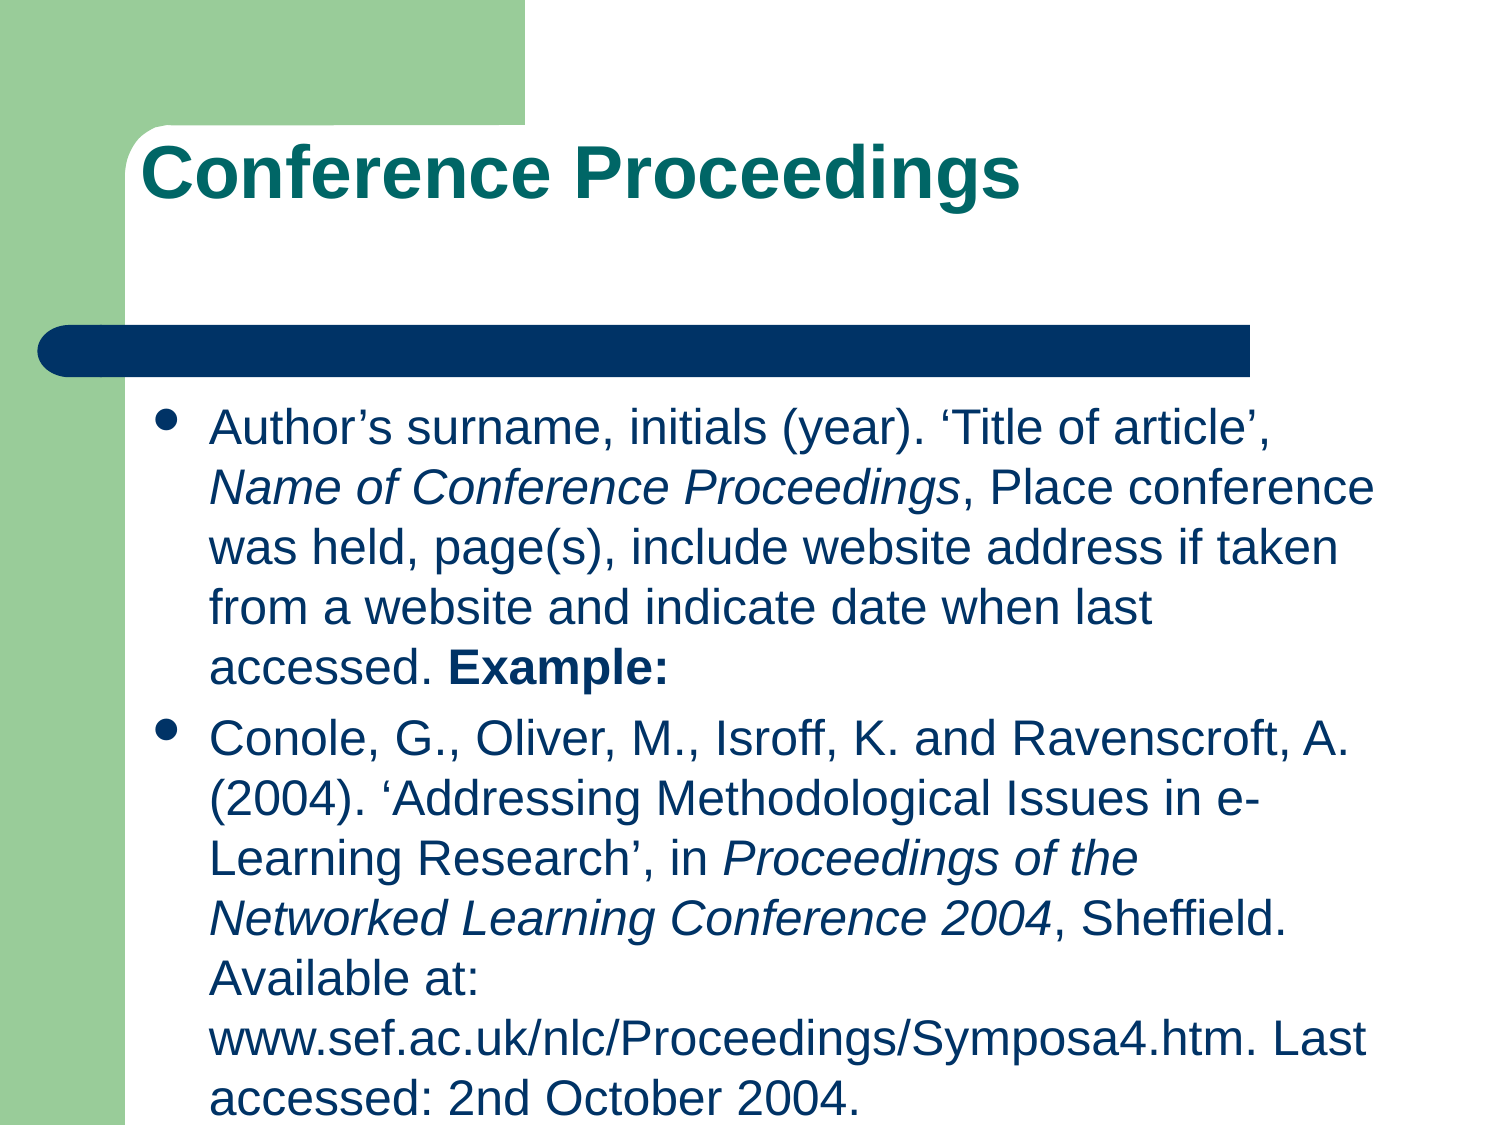

# Conference Proceedings
Author’s surname, initials (year). ‘Title of article’, Name of Conference Proceedings, Place conference was held, page(s), include website address if taken from a website and indicate date when last accessed. Example:
Conole, G., Oliver, M., Isroff, K. and Ravenscroft, A. (2004). ‘Addressing Methodological Issues in e-Learning Research’, in Proceedings of the Networked Learning Conference 2004, Sheffield. Available at: www.sef.ac.uk/nlc/Proceedings/Symposa4.htm. Last accessed: 2nd October 2004.